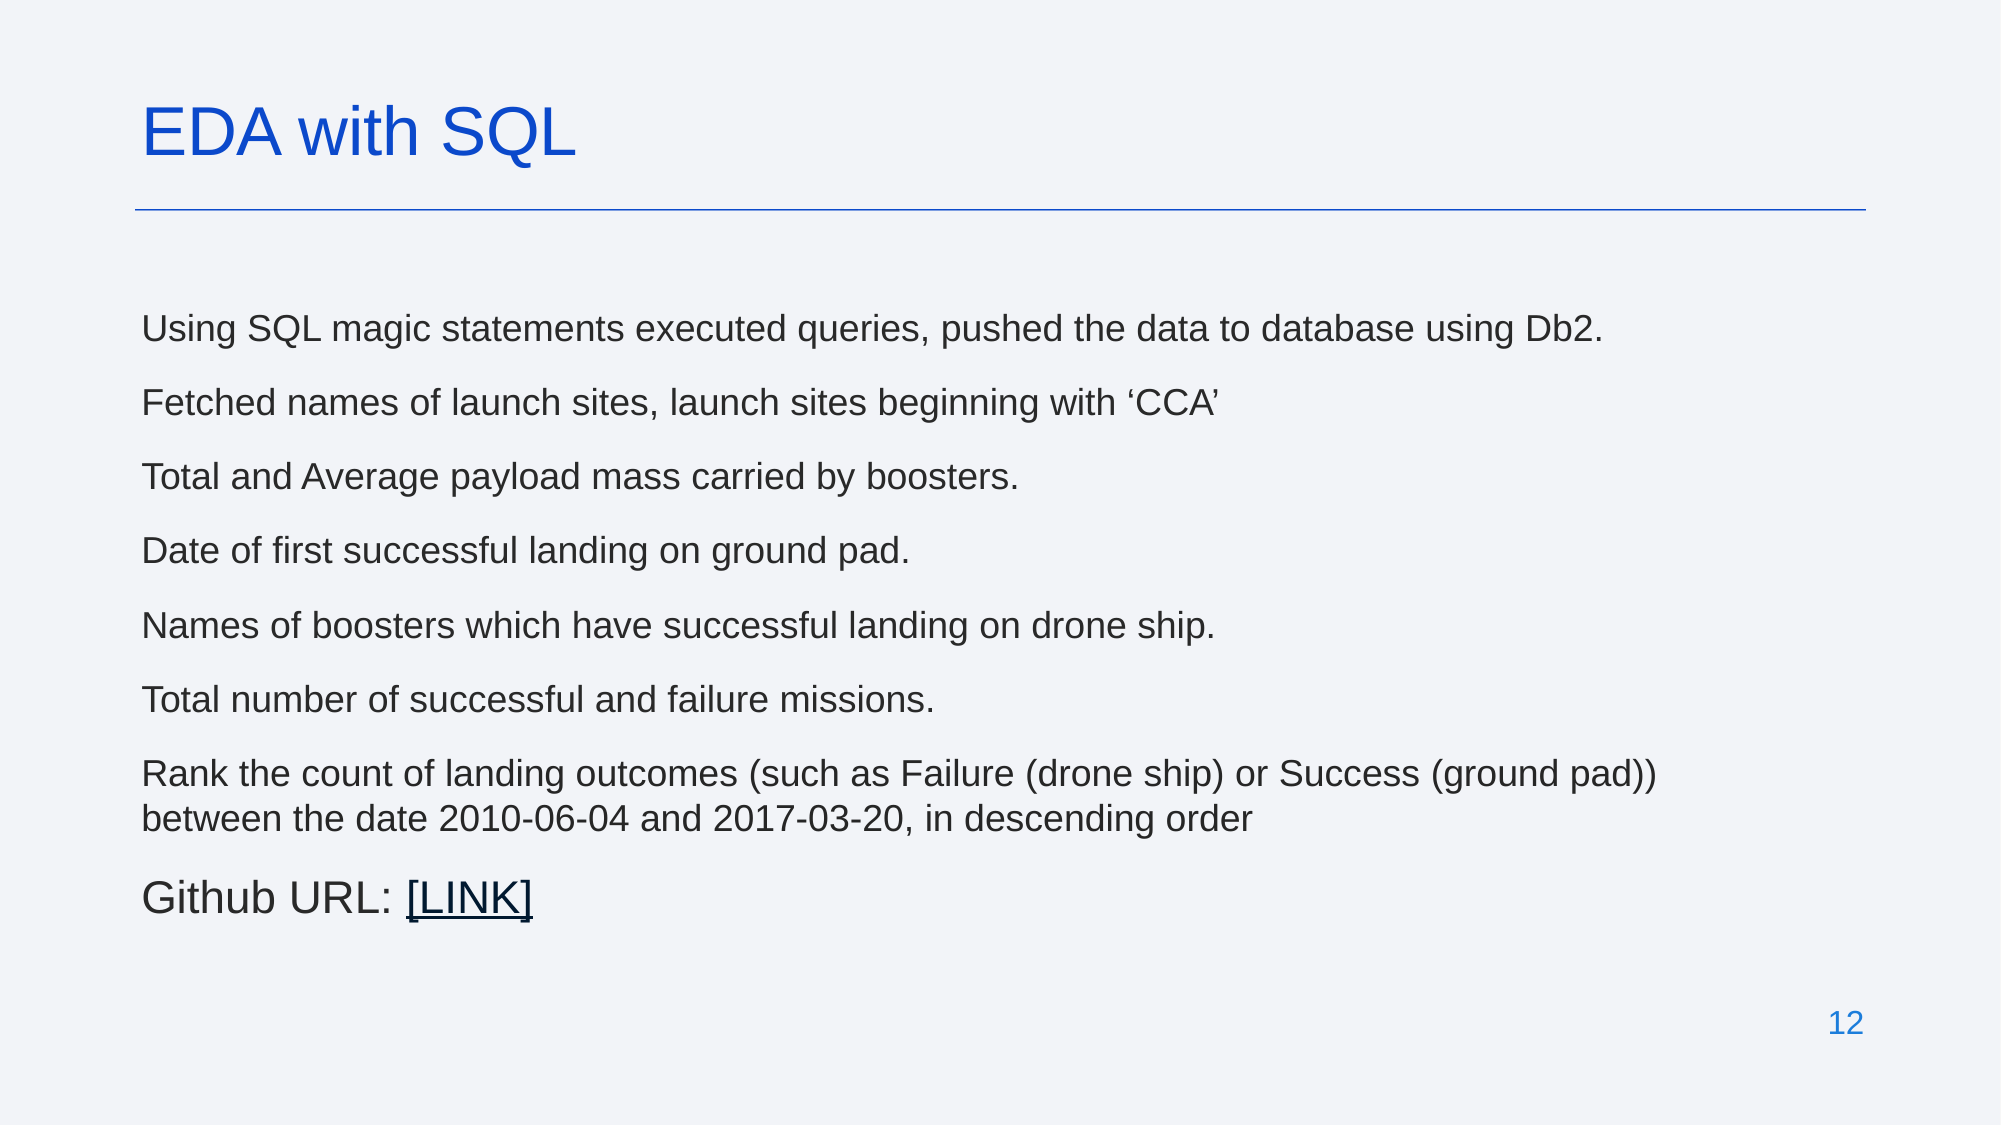

EDA with SQL
Using SQL magic statements executed queries, pushed the data to database using Db2.
Fetched names of launch sites, launch sites beginning with ‘CCA’
Total and Average payload mass carried by boosters.
Date of first successful landing on ground pad.
Names of boosters which have successful landing on drone ship.
Total number of successful and failure missions.
Rank the count of landing outcomes (such as Failure (drone ship) or Success (ground pad)) between the date 2010-06-04 and 2017-03-20, in descending order
Github URL: [LINK]

12